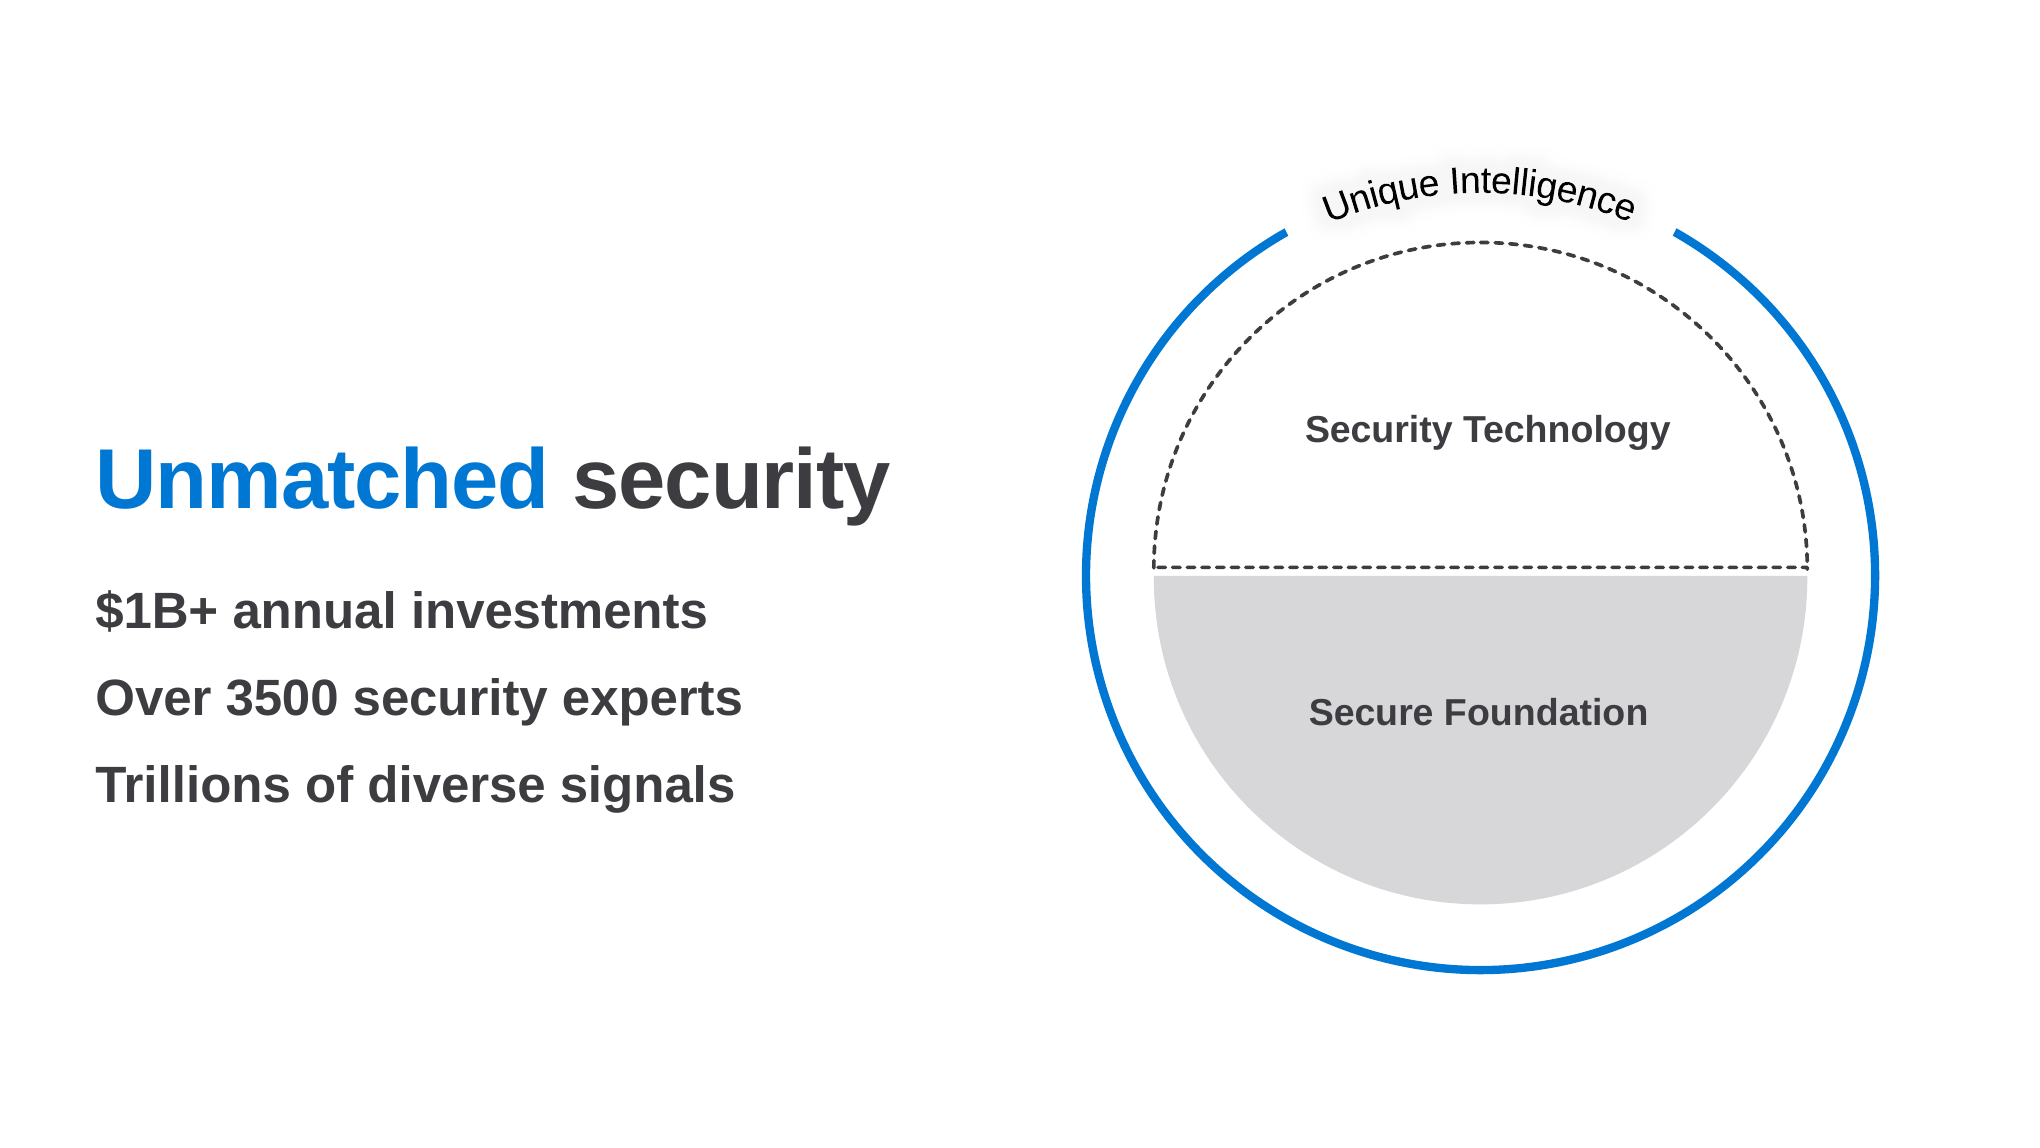

Unique Intelligence

Security Technology
# Unmatched security

$1B+ annual investments
Over 3500 security experts
Trillions of diverse signals
Secure Foundation